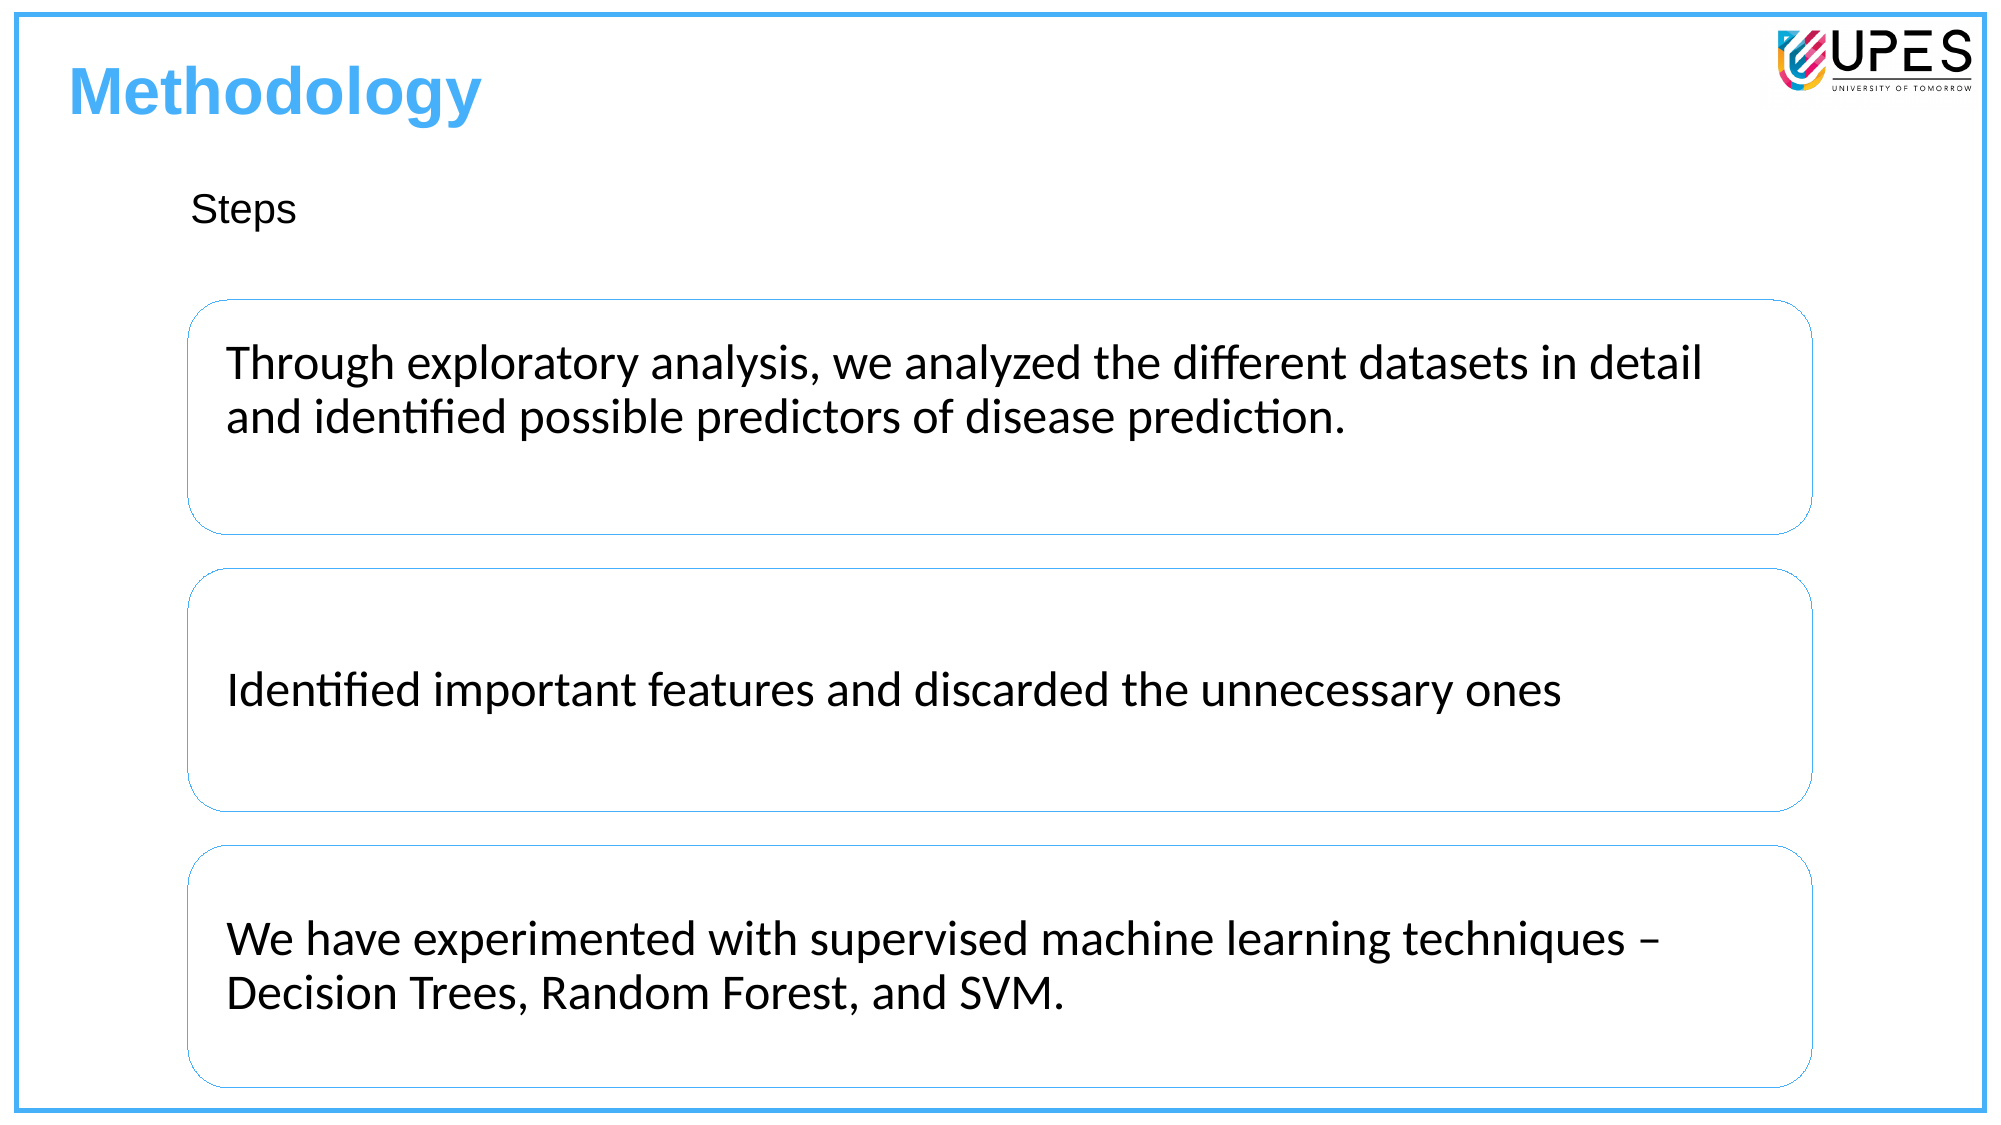

Methodology
Steps
Generate downloadable health reports in PDF format
Through exploratory analysis, we analyzed the different datasets in detail and identified possible predictors of disease prediction.
Identified important features and discarded the unnecessary ones
We have experimented with supervised machine learning techniques – Decision Trees, Random Forest, and SVM.